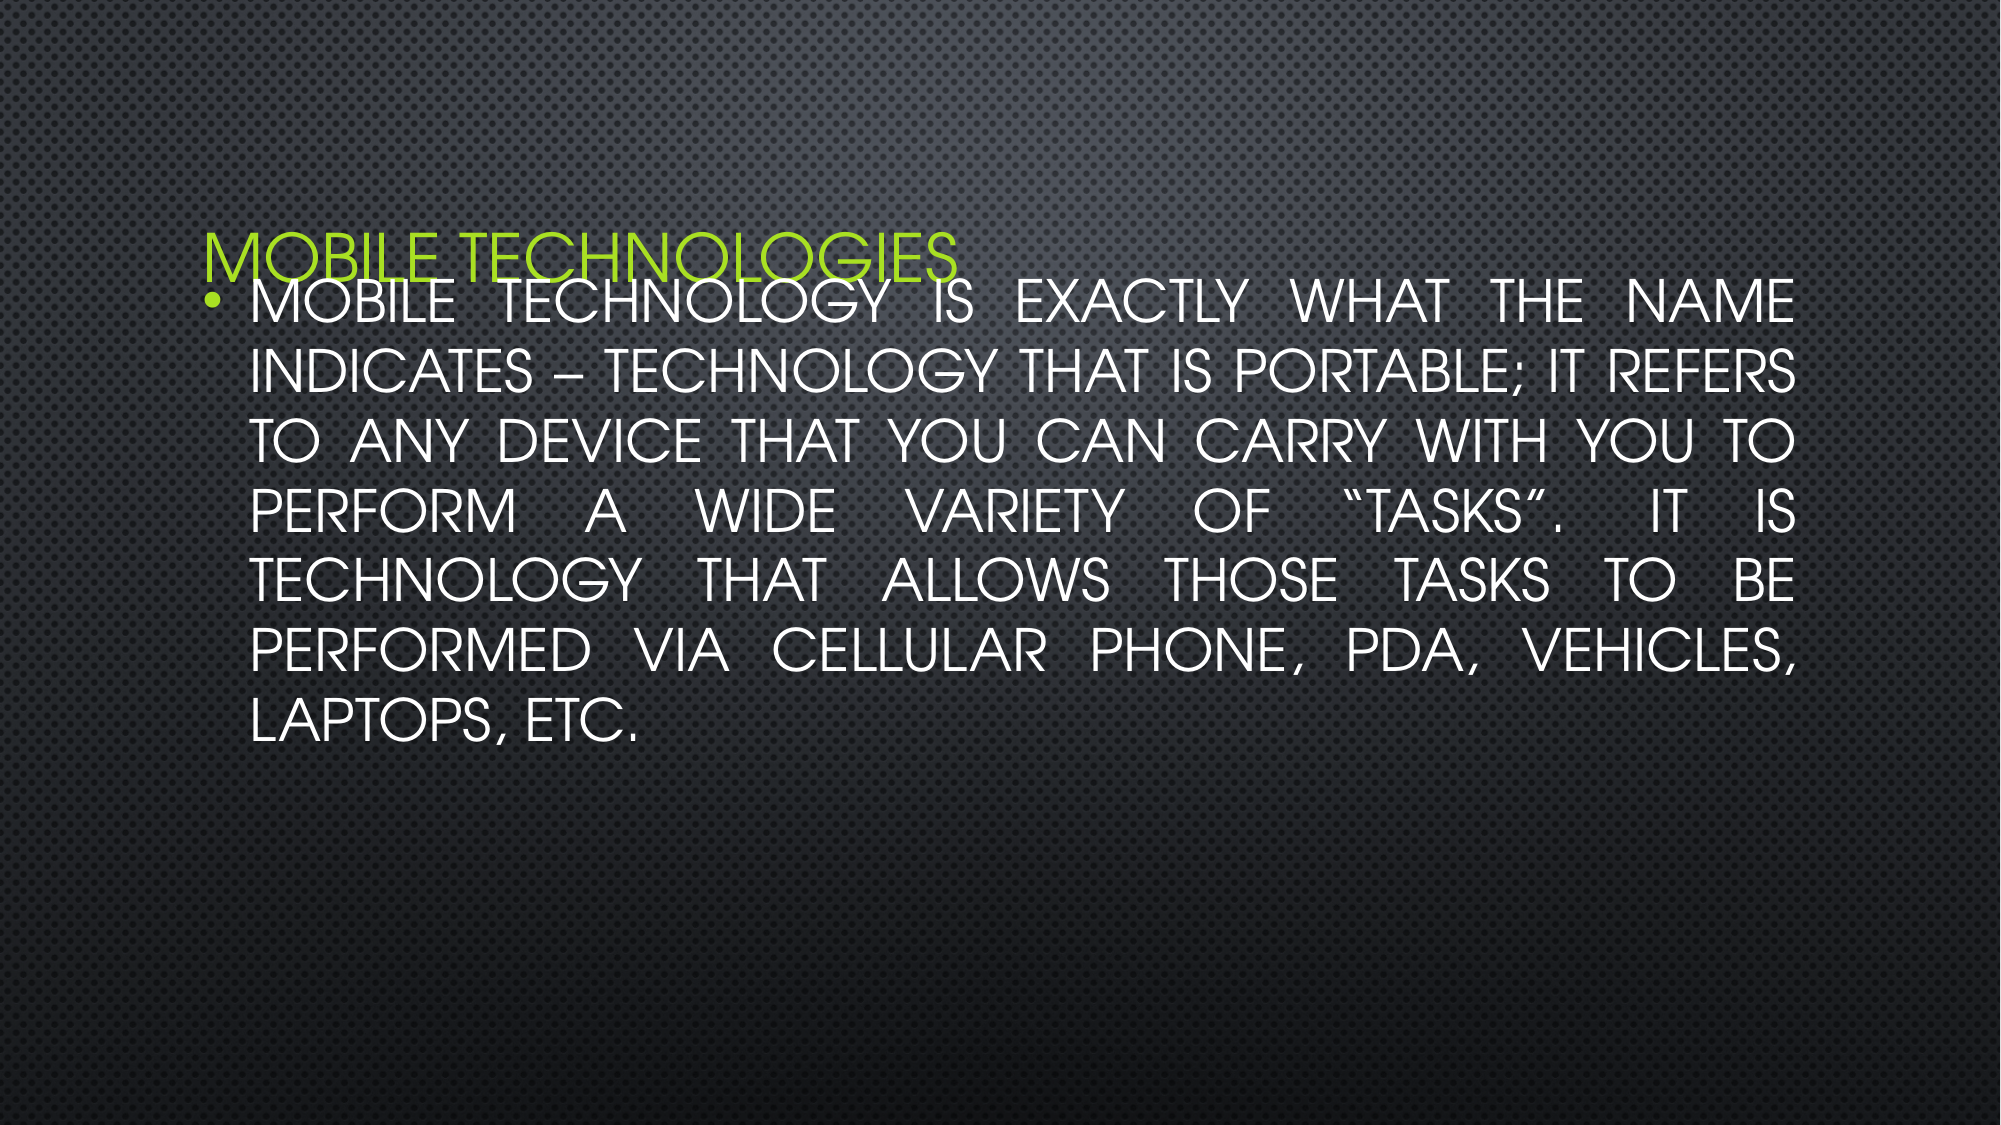

Mobile technology is exactly what the name indicates – technology that is portable; it refers to any device that you can carry with you to perform a wide variety of “tasks”.  It is technology that allows those tasks to be performed via cellular phone, PDA, vehicles, laptops, etc.
# MOBILE TECHNOLOGIES